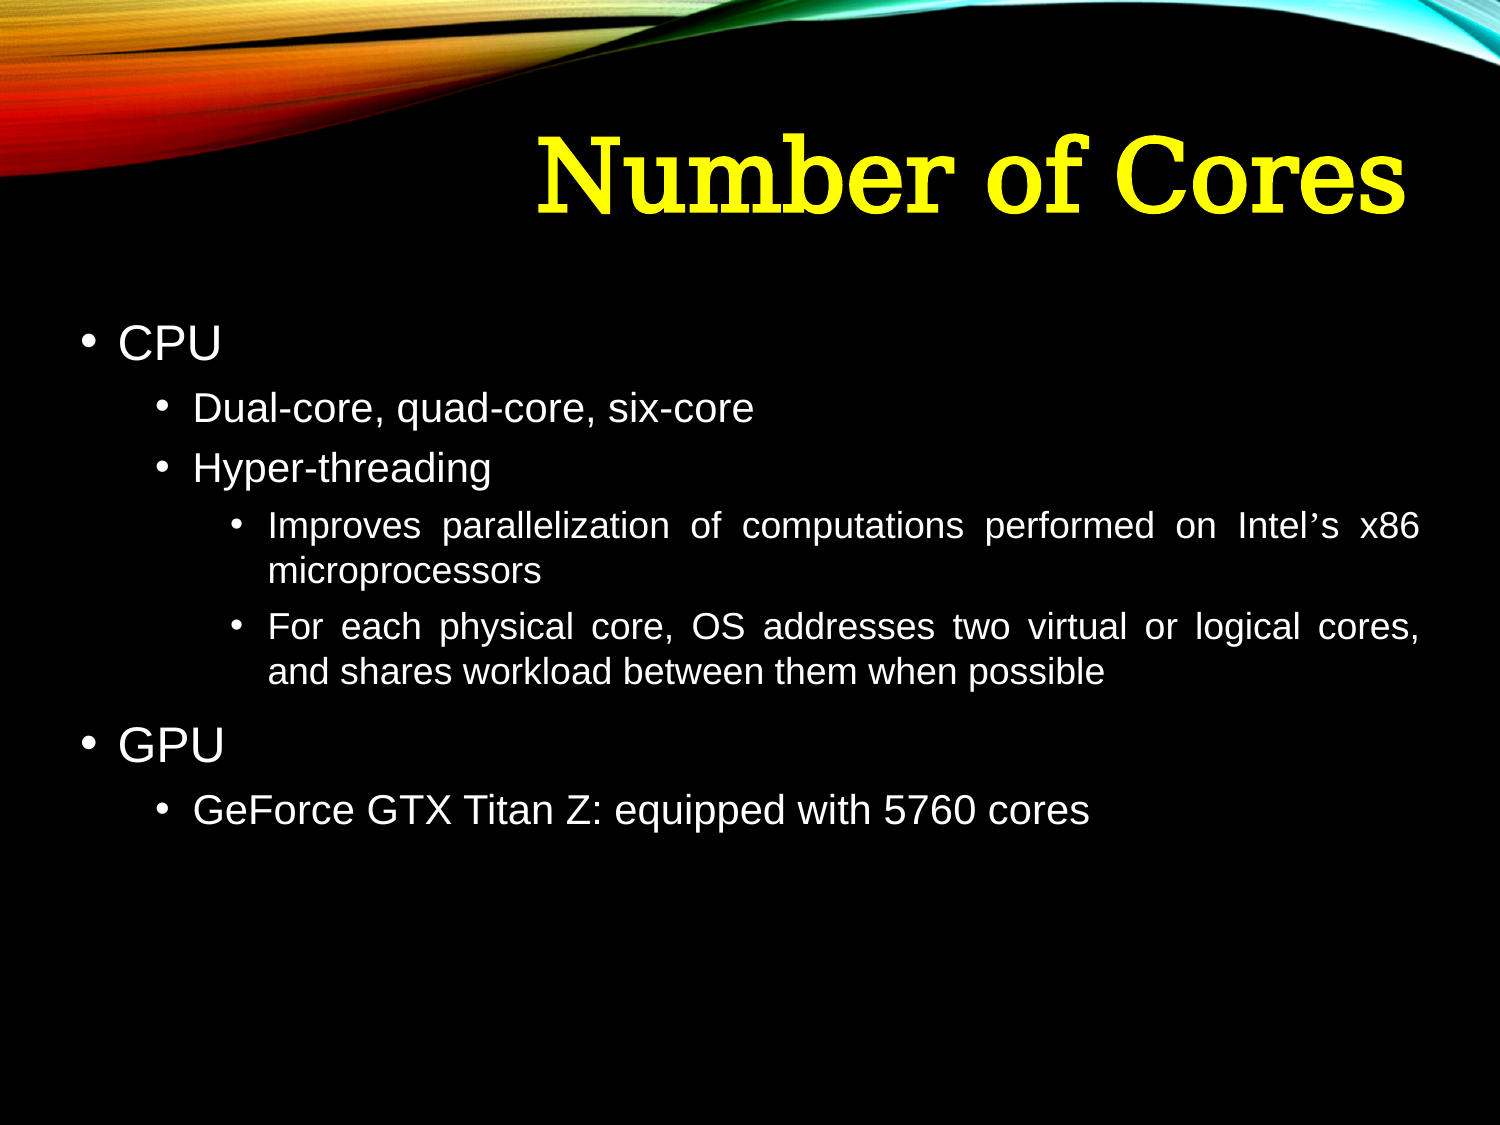

# Number of Cores
CPU
Dual-core, quad-core, six-core
Hyper-threading
Improves parallelization of computations performed on Intel’s x86 microprocessors
For each physical core, OS addresses two virtual or logical cores, and shares workload between them when possible
GPU
GeForce GTX Titan Z: equipped with 5760 cores